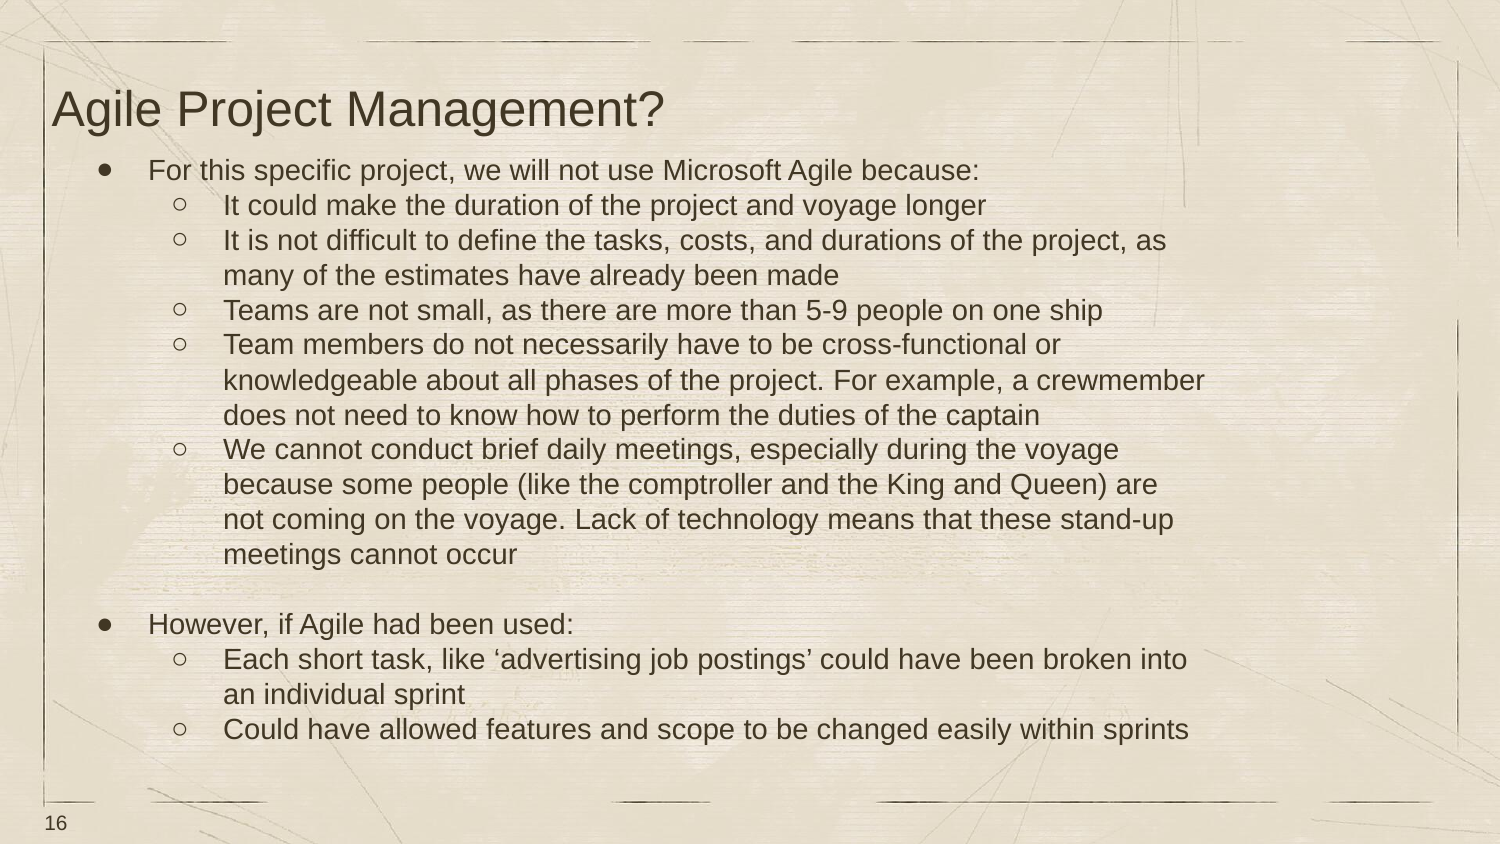

# Agile Project Management?
For this specific project, we will not use Microsoft Agile because:
It could make the duration of the project and voyage longer
It is not difficult to define the tasks, costs, and durations of the project, as many of the estimates have already been made
Teams are not small, as there are more than 5-9 people on one ship
Team members do not necessarily have to be cross-functional or knowledgeable about all phases of the project. For example, a crewmember does not need to know how to perform the duties of the captain
We cannot conduct brief daily meetings, especially during the voyage because some people (like the comptroller and the King and Queen) are not coming on the voyage. Lack of technology means that these stand-up meetings cannot occur

However, if Agile had been used:
Each short task, like ‘advertising job postings’ could have been broken into an individual sprint
Could have allowed features and scope to be changed easily within sprints
16